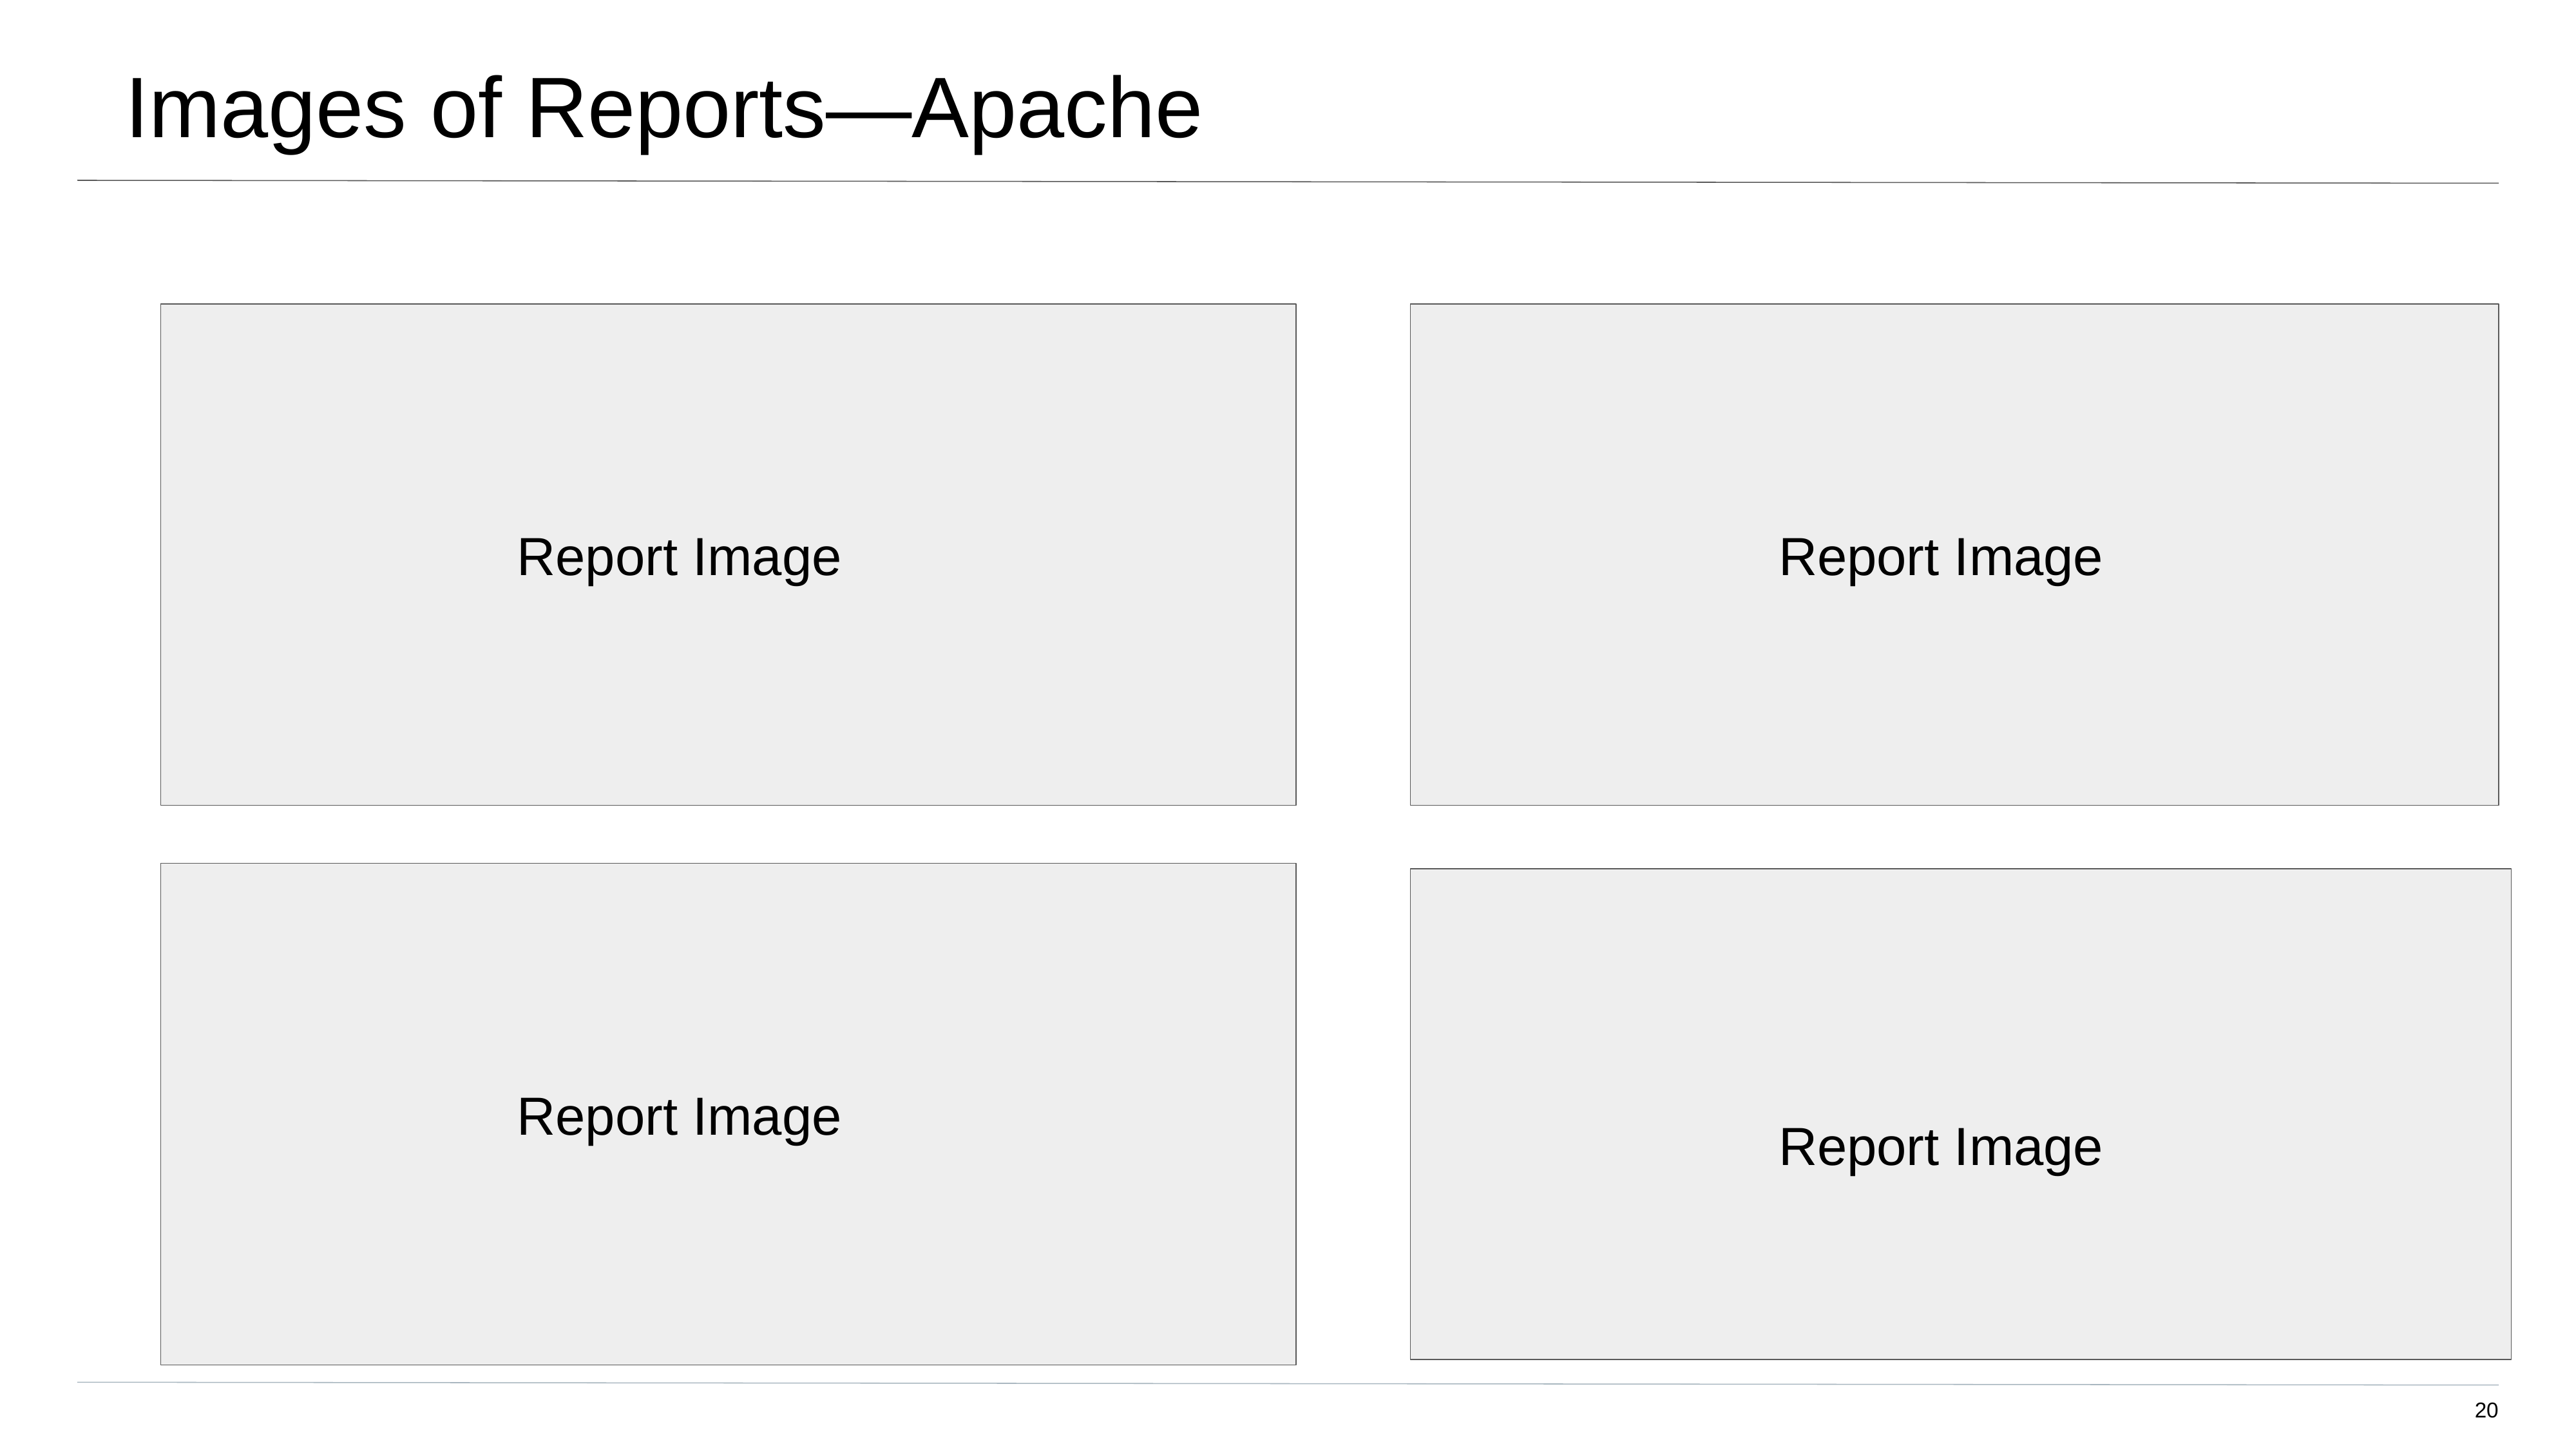

# Images of Reports—Apache

Report Image
Report Image

Report Image
Report Image

20